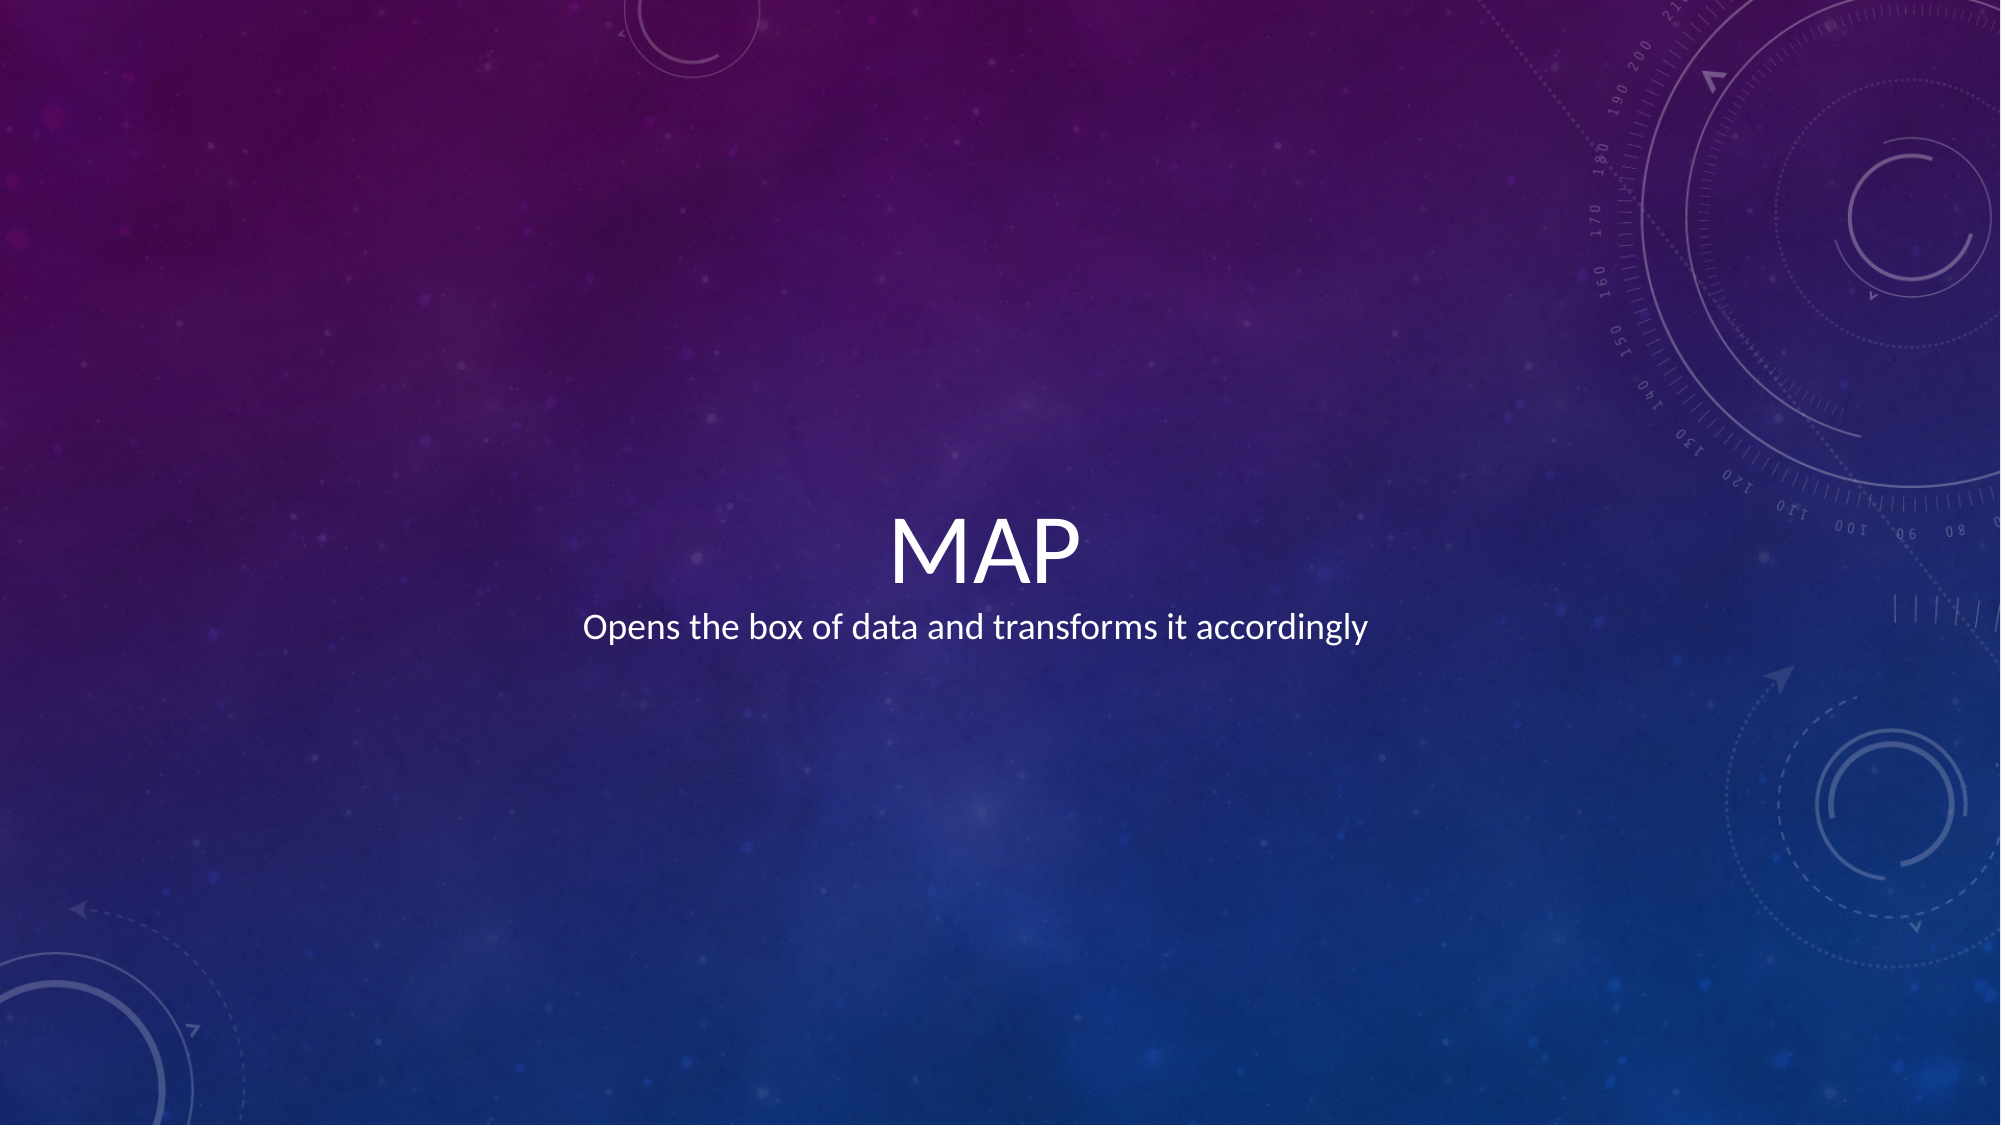

#

MAP
Opens the box of data and transforms it accordingly